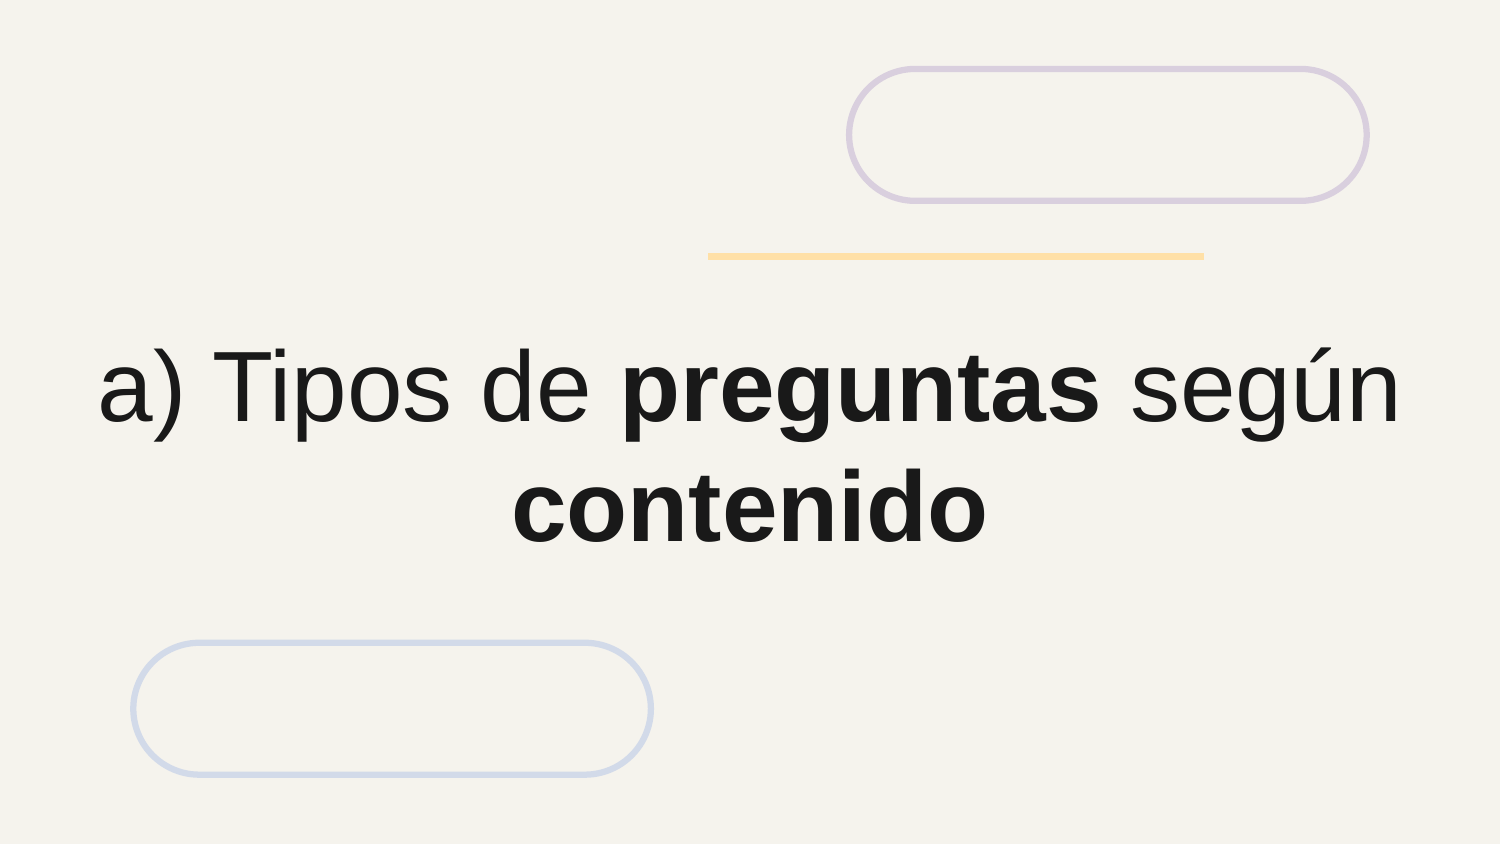

# a) Tipos de preguntas según contenido